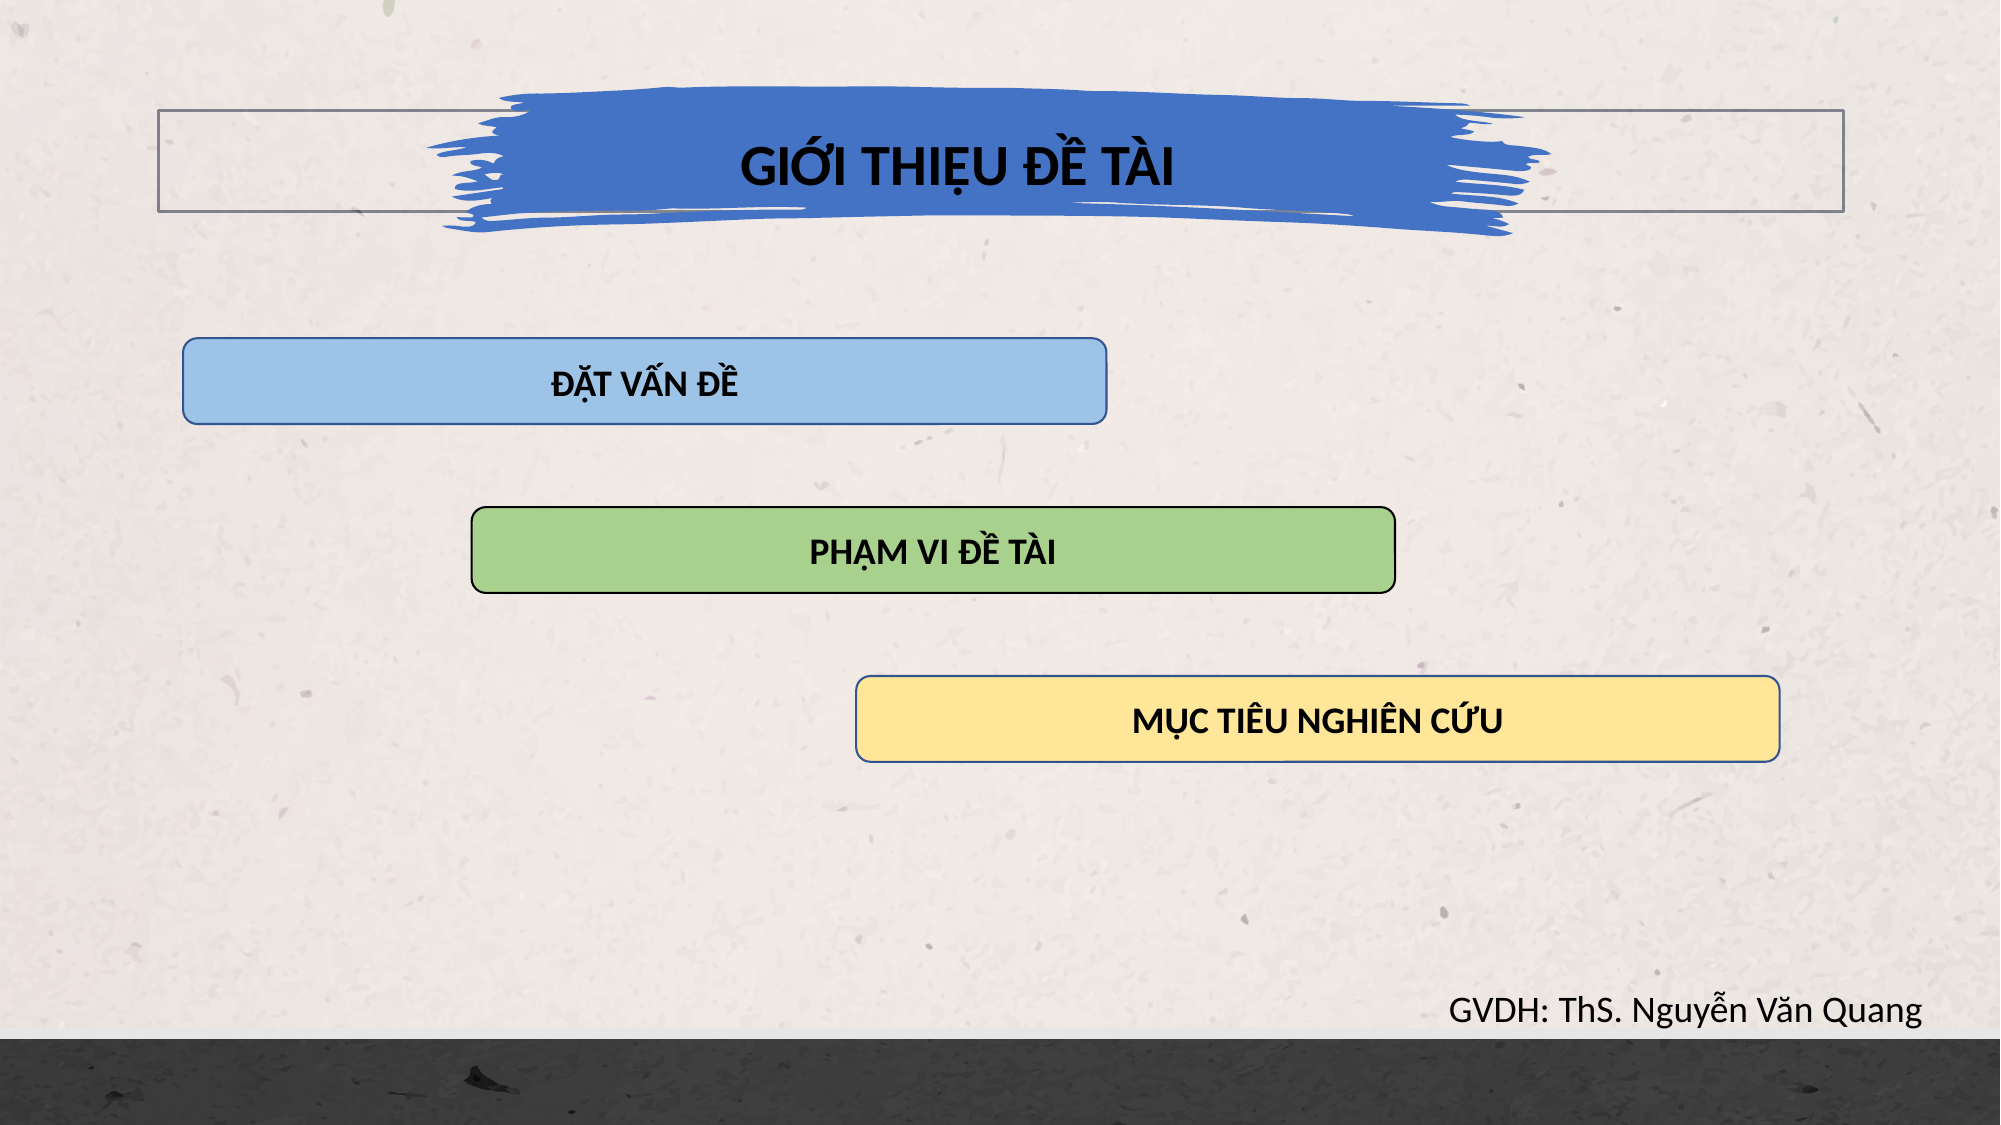

GIỚI THIỆU ĐỀ TÀI
ĐẶT VẤN ĐỀ
PHẠM VI ĐỀ TÀI
MỤC TIÊU NGHIÊN CỨU
GVDH: ThS. Nguyễn Văn Quang